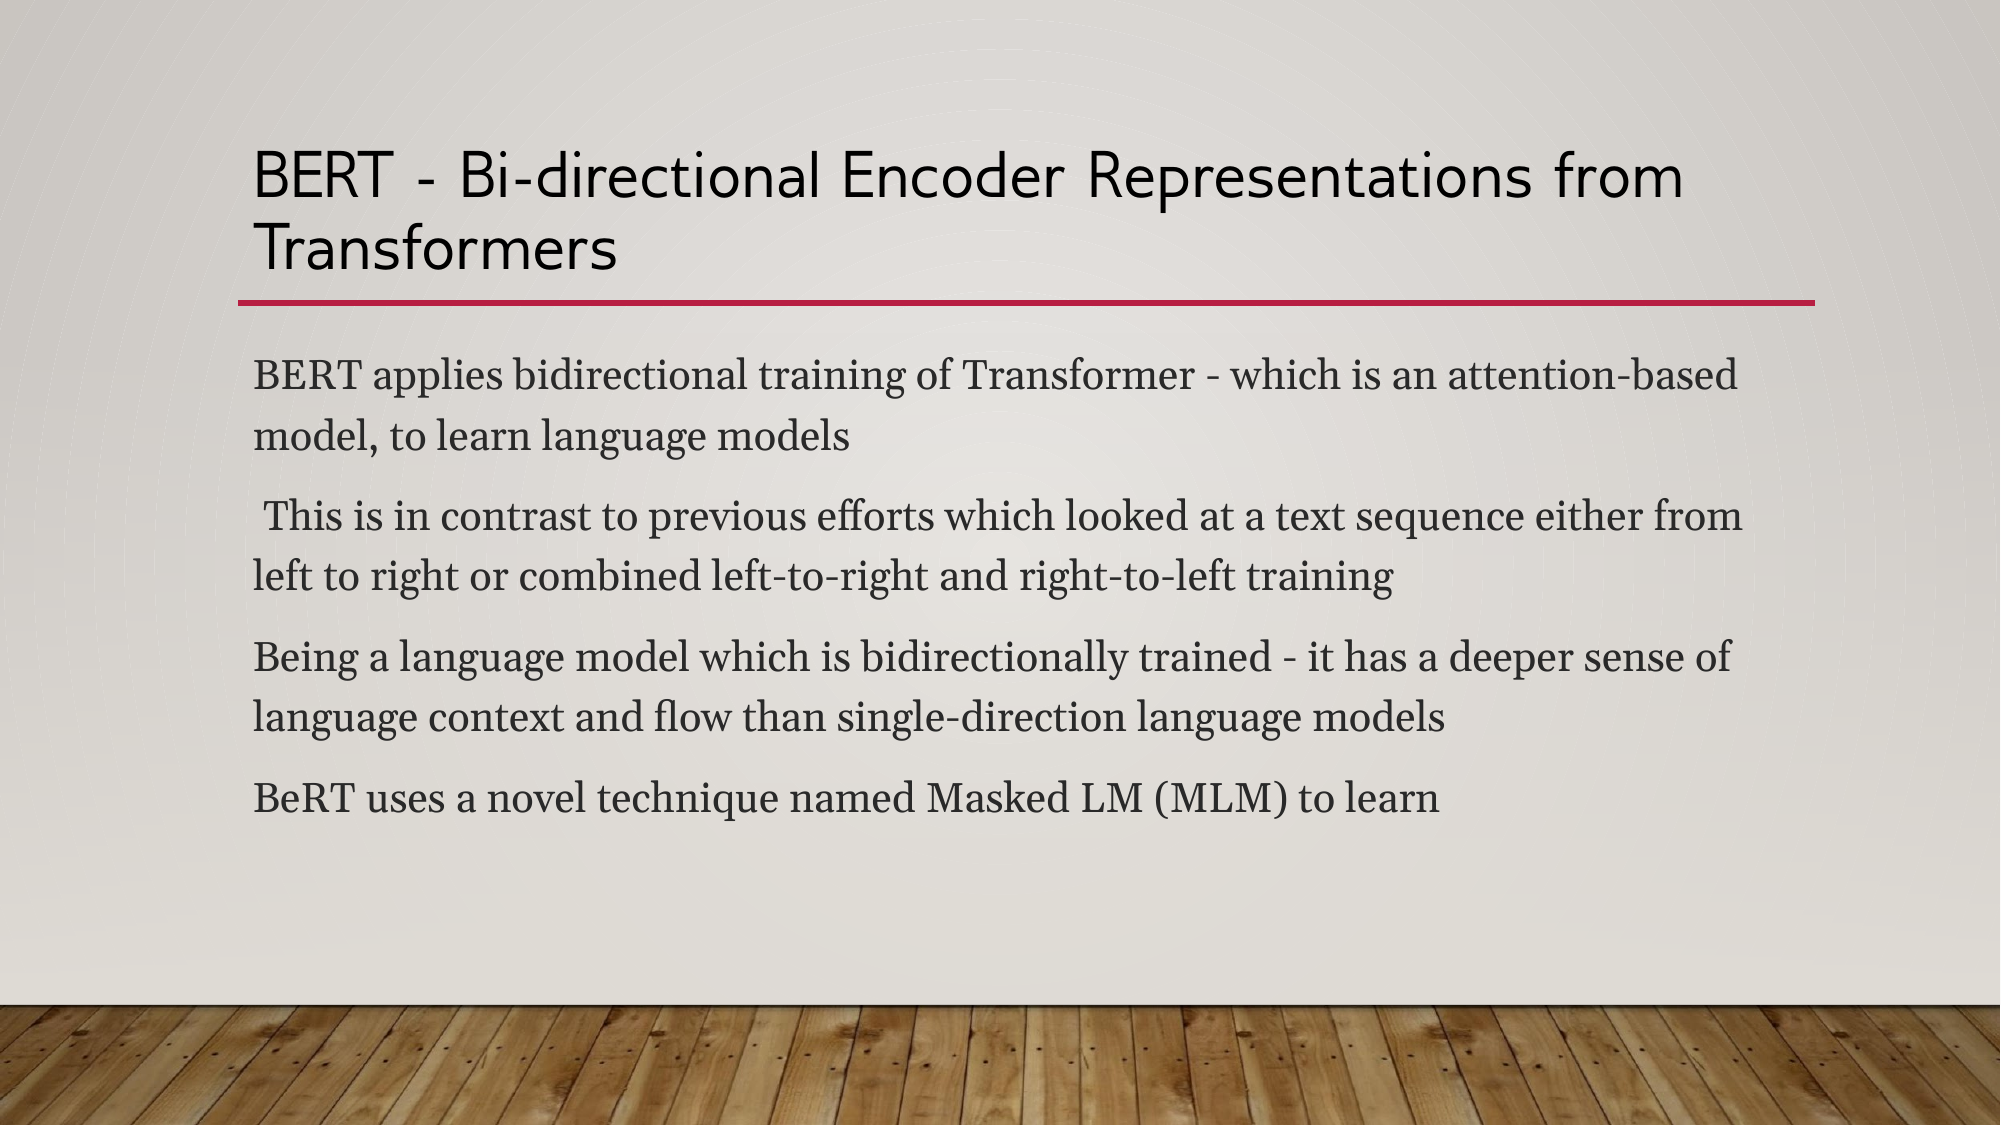

# BERT - Bi-directional Encoder Representations from Transformers
BERT applies bidirectional training of Transformer - which is an attention-based model, to learn language models
 This is in contrast to previous efforts which looked at a text sequence either from left to right or combined left-to-right and right-to-left training
Being a language model which is bidirectionally trained - it has a deeper sense of language context and flow than single-direction language models
BeRT uses a novel technique named Masked LM (MLM) to learn